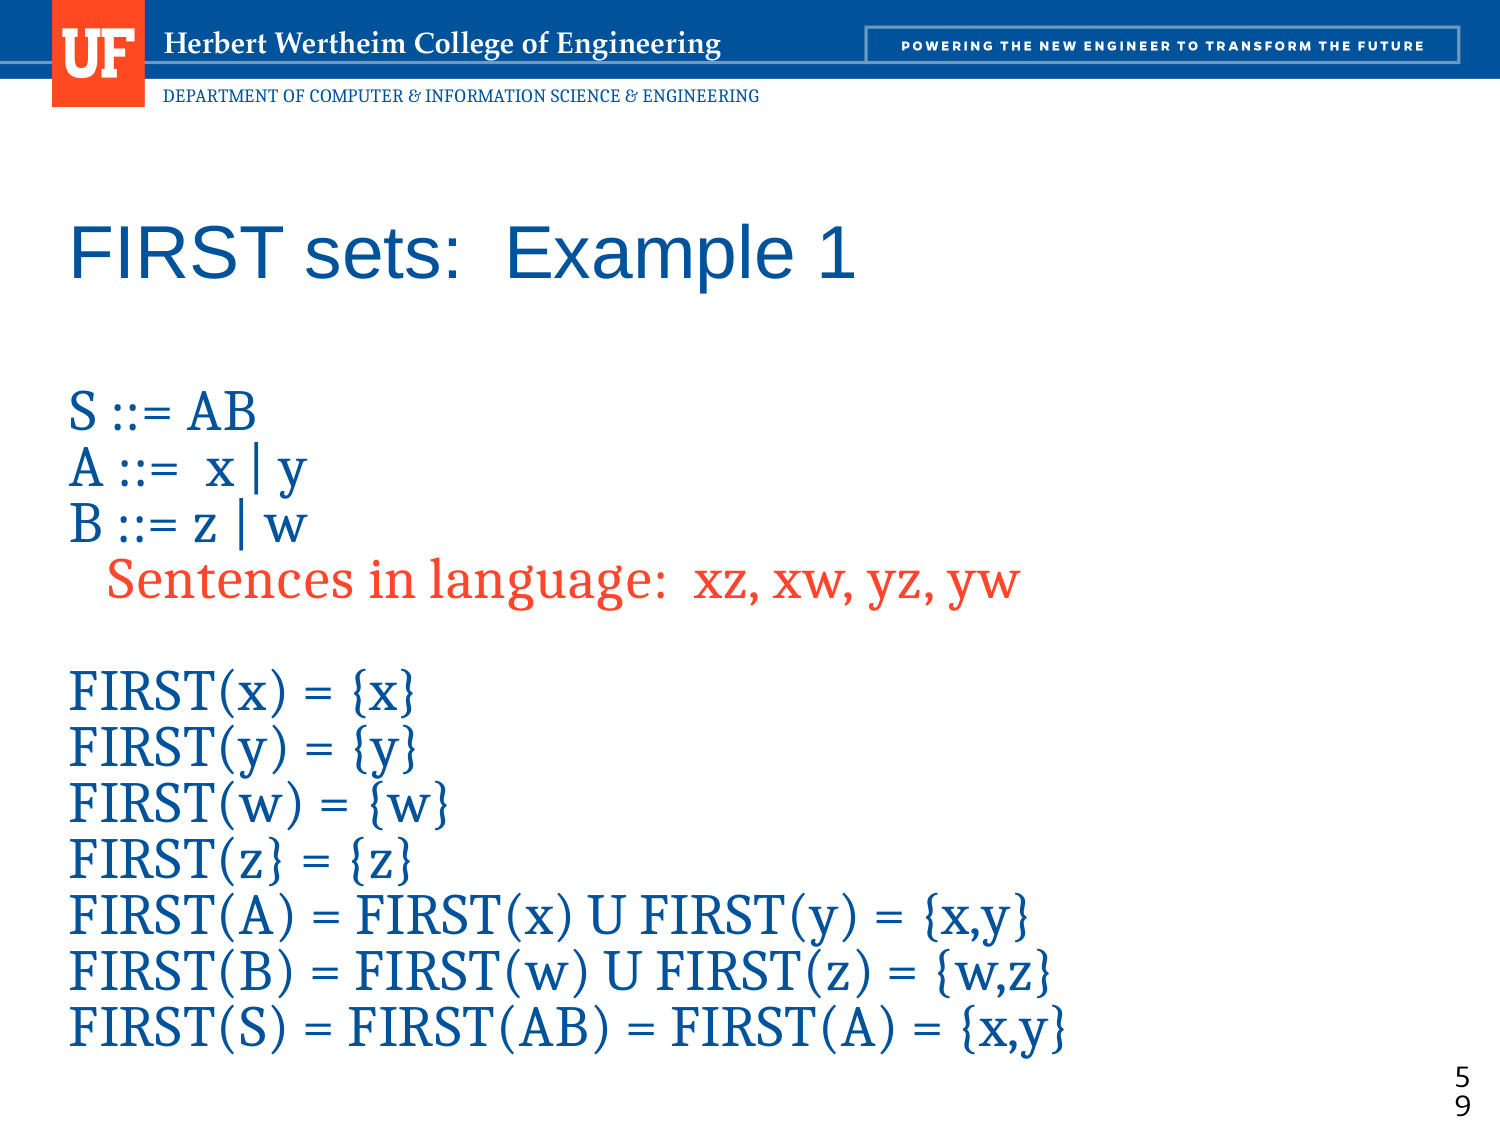

# FIRST sets:  Example 1
S ::= AB
A ::=  x | y
B ::= z | w
Sentences in language:  xz, xw, yz, yw
FIRST(x) = {x}
FIRST(y) = {y}
FIRST(w) = {w}
FIRST(z} = {z}
FIRST(A) = FIRST(x) U FIRST(y) = {x,y}
FIRST(B) = FIRST(w) U FIRST(z) = {w,z}
FIRST(S) = FIRST(AB) = FIRST(A) = {x,y}
59